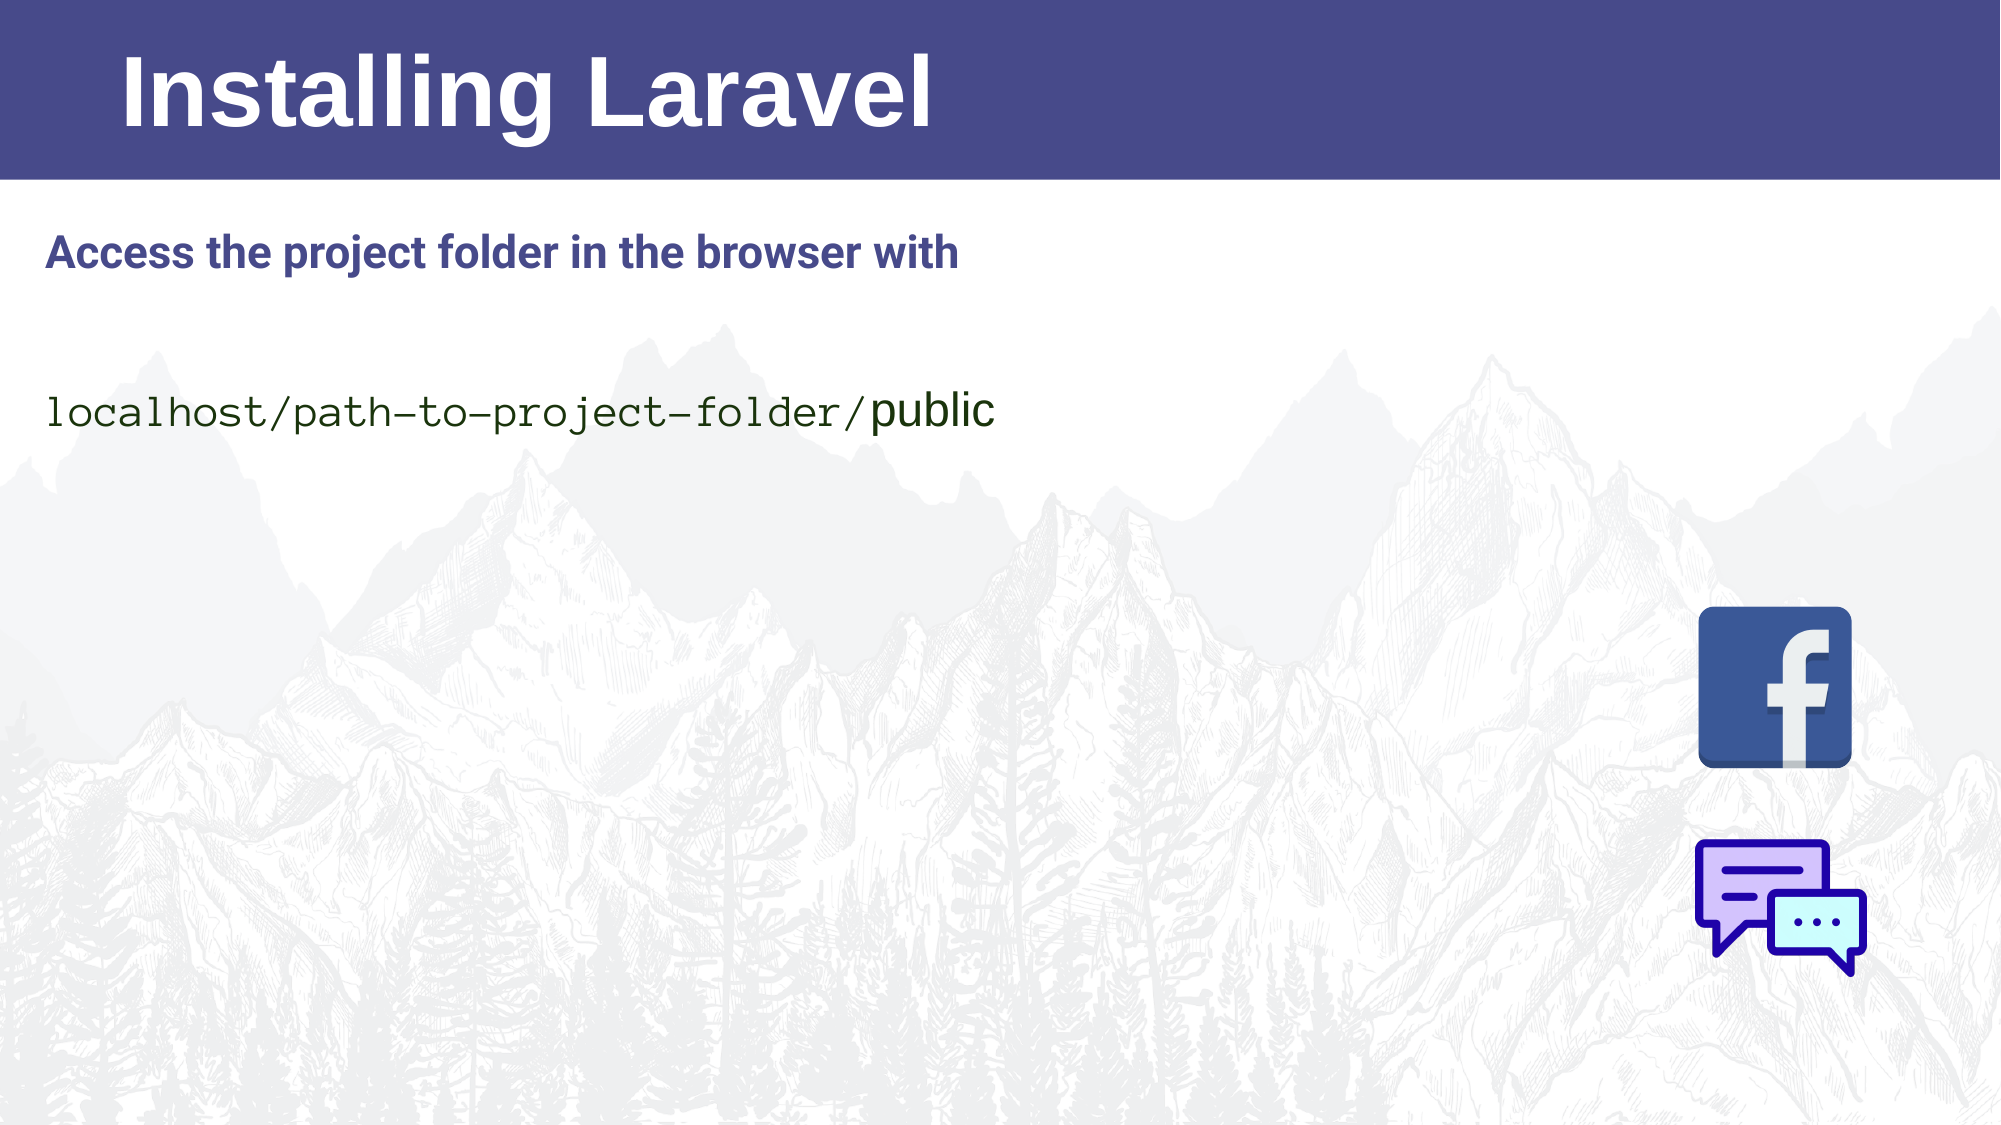

Installing Laravel
Access the project folder in the browser with

localhost/path-to-project-folder/public